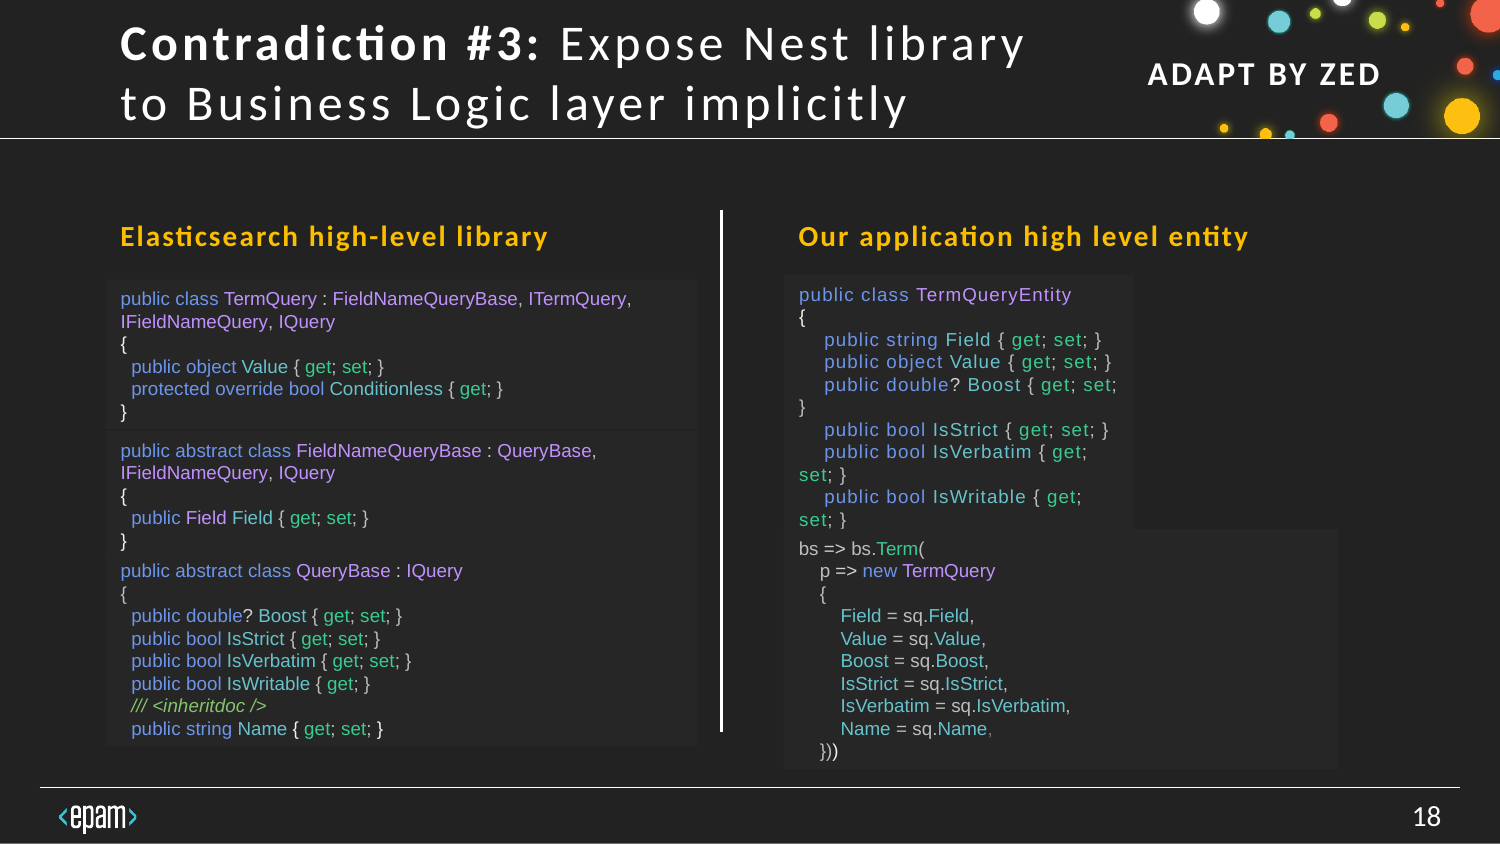

Contradiction #3: Expose Nest library to Business Logic layer implicitly
Elasticsearch high-level library
Our application high level entity
public class TermQueryEntity
{
    public string Field { get; set; }
    public object Value { get; set; }
    public double? Boost { get; set; }
    public bool IsStrict { get; set; }
    public bool IsVerbatim { get; set; }
    public bool IsWritable { get; set; }
    public string Name { get; set; }
}
public class TermQuery : FieldNameQueryBase, ITermQuery, IFieldNameQuery, IQuery
{
  public object Value { get; set; }
  protected override bool Conditionless { get; }
}
public abstract class FieldNameQueryBase : QueryBase, IFieldNameQuery, IQuery
{
  public Field Field { get; set; }
}
bs => bs.Term(
    p => new TermQuery
    {
        Field = sq.Field,
        Value = sq.Value,
        Boost = sq.Boost,
        IsStrict = sq.IsStrict,
        IsVerbatim = sq.IsVerbatim,
        Name = sq.Name,
    }))
public abstract class QueryBase : IQuery
{
  public double? Boost { get; set; }
  public bool IsStrict { get; set; }
  public bool IsVerbatim { get; set; }
  public bool IsWritable { get; }
  /// <inheritdoc />
  public string Name { get; set; }
18